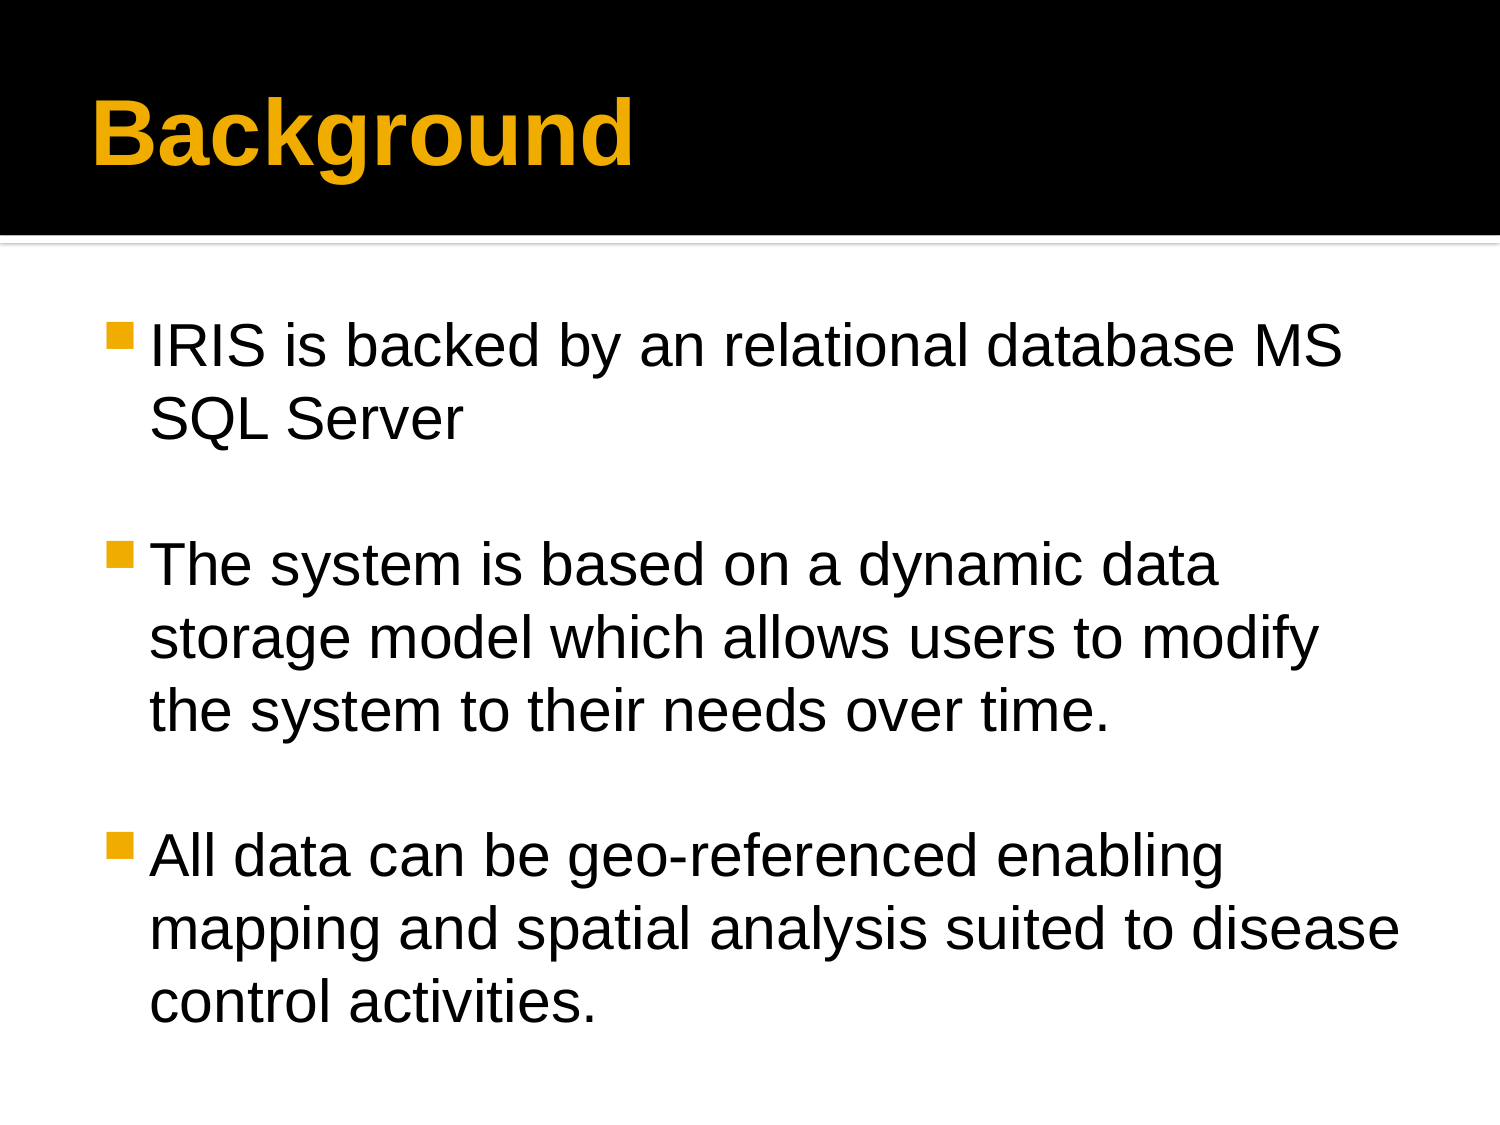

# Background
IRIS is backed by an relational database MS SQL Server

The system is based on a dynamic data storage model which allows users to modify the system to their needs over time.

All data can be geo-referenced enabling mapping and spatial analysis suited to disease control activities.